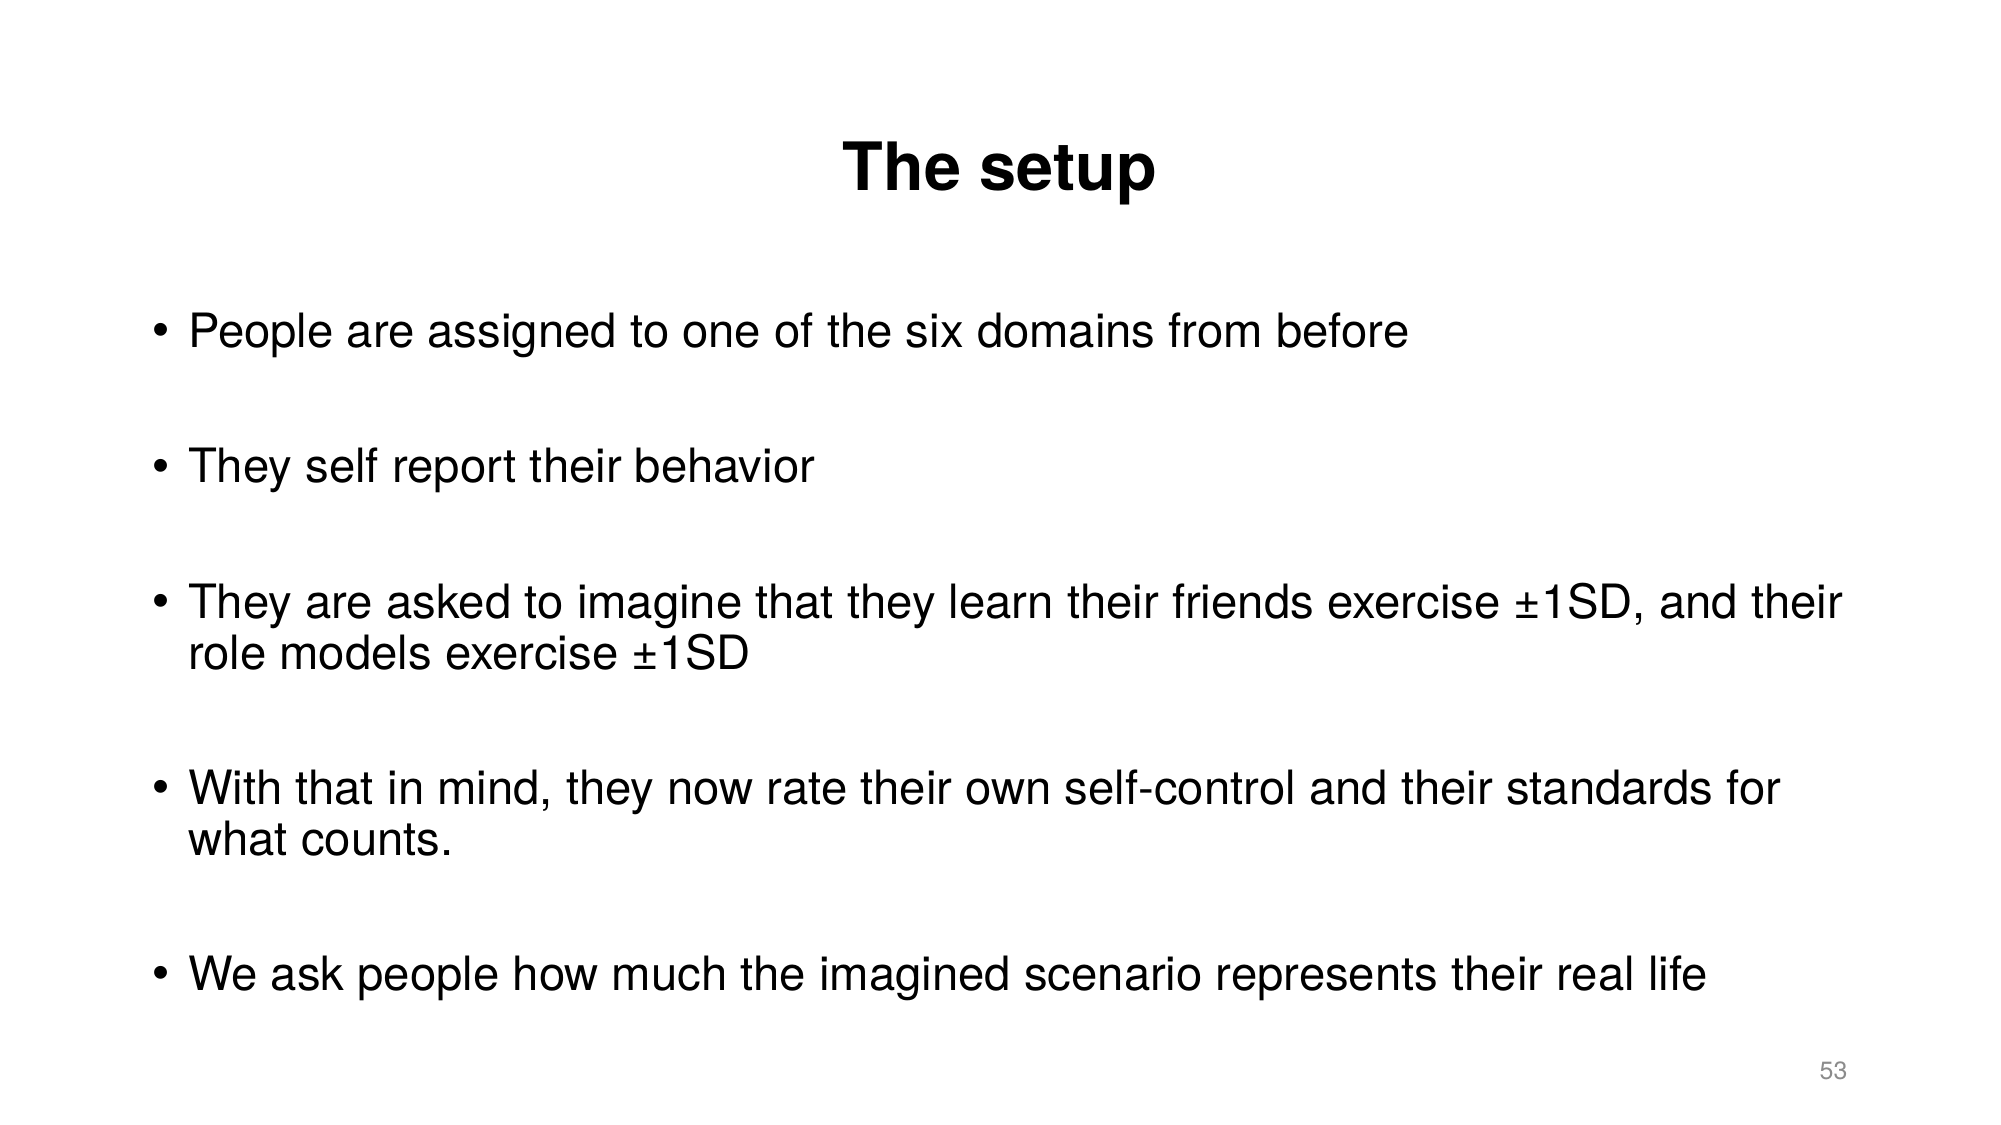

# The setup
People are assigned to one of the six domains from before

They self report their behavior

They are asked to imagine that they learn their friends exercise ±1SD, and their role models exercise ±1SD

With that in mind, they now rate their own self-control and their standards for what counts.

We ask people how much the imagined scenario represents their real life
53